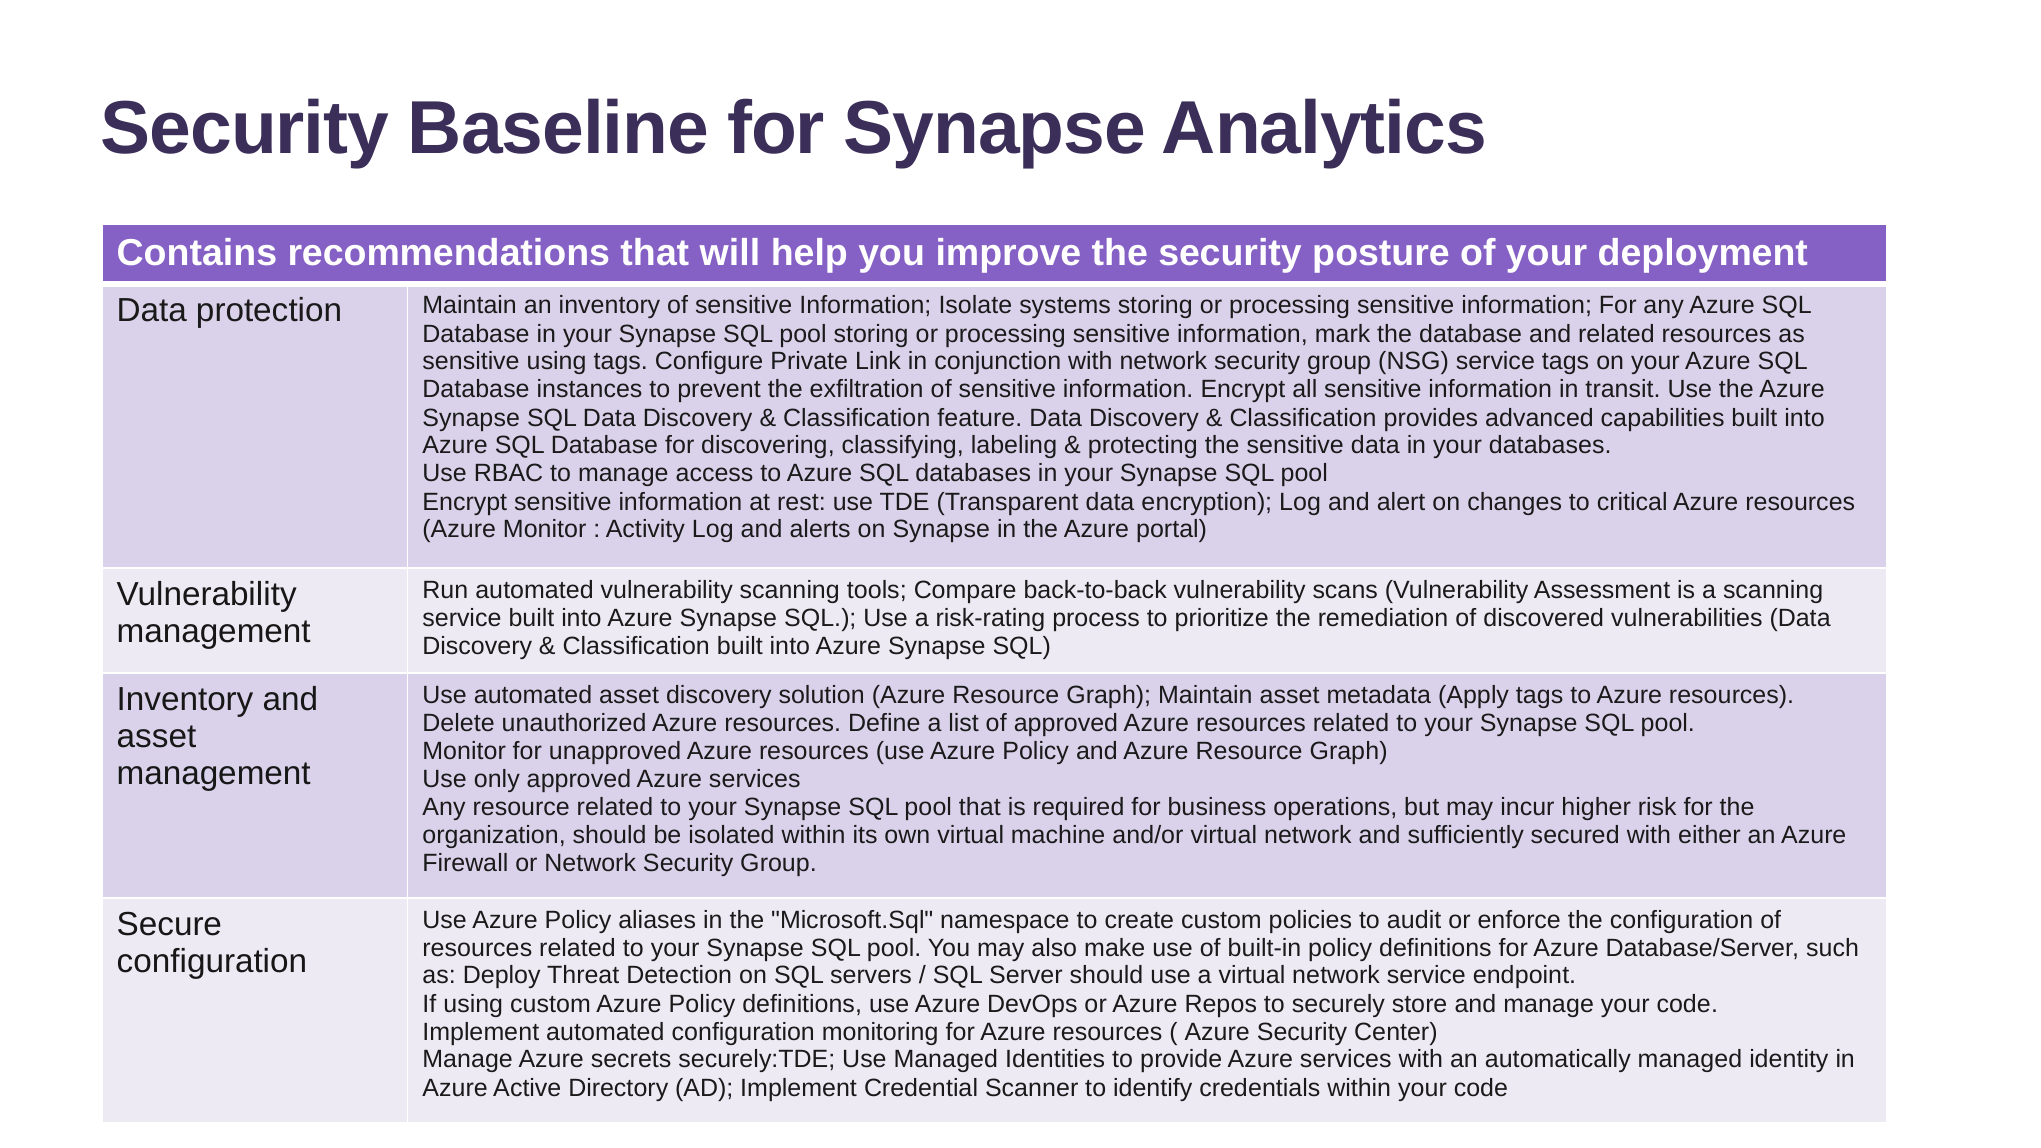

# Security Baseline for Synapse Analytics
| Contains recommendations that will help you improve the security posture of your deployment |  |
| --- | --- |
| Data protection | Maintain an inventory of sensitive Information; Isolate systems storing or processing sensitive information; For any Azure SQL Database in your Synapse SQL pool storing or processing sensitive information, mark the database and related resources as sensitive using tags. Configure Private Link in conjunction with network security group (NSG) service tags on your Azure SQL Database instances to prevent the exfiltration of sensitive information. Encrypt all sensitive information in transit. Use the Azure Synapse SQL Data Discovery & Classification feature. Data Discovery & Classification provides advanced capabilities built into Azure SQL Database for discovering, classifying, labeling & protecting the sensitive data in your databases. Use RBAC to manage access to Azure SQL databases in your Synapse SQL pool Encrypt sensitive information at rest: use TDE (Transparent data encryption); Log and alert on changes to critical Azure resources (Azure Monitor : Activity Log and alerts on Synapse in the Azure portal) |
| Vulnerability management | Run automated vulnerability scanning tools; Compare back-to-back vulnerability scans (Vulnerability Assessment is a scanning service built into Azure Synapse SQL.); Use a risk-rating process to prioritize the remediation of discovered vulnerabilities (Data Discovery & Classification built into Azure Synapse SQL) |
| Inventory and asset management | Use automated asset discovery solution (Azure Resource Graph); Maintain asset metadata (Apply tags to Azure resources). Delete unauthorized Azure resources. Define a list of approved Azure resources related to your Synapse SQL pool. Monitor for unapproved Azure resources (use Azure Policy and Azure Resource Graph) Use only approved Azure services Any resource related to your Synapse SQL pool that is required for business operations, but may incur higher risk for the organization, should be isolated within its own virtual machine and/or virtual network and sufficiently secured with either an Azure Firewall or Network Security Group. |
| Secure configuration | Use Azure Policy aliases in the "Microsoft.Sql" namespace to create custom policies to audit or enforce the configuration of resources related to your Synapse SQL pool. You may also make use of built-in policy definitions for Azure Database/Server, such as: Deploy Threat Detection on SQL servers / SQL Server should use a virtual network service endpoint. If using custom Azure Policy definitions, use Azure DevOps or Azure Repos to securely store and manage your code. Implement automated configuration monitoring for Azure resources ( Azure Security Center) Manage Azure secrets securely:TDE; Use Managed Identities to provide Azure services with an automatically managed identity in Azure Active Directory (AD); Implement Credential Scanner to identify credentials within your code |